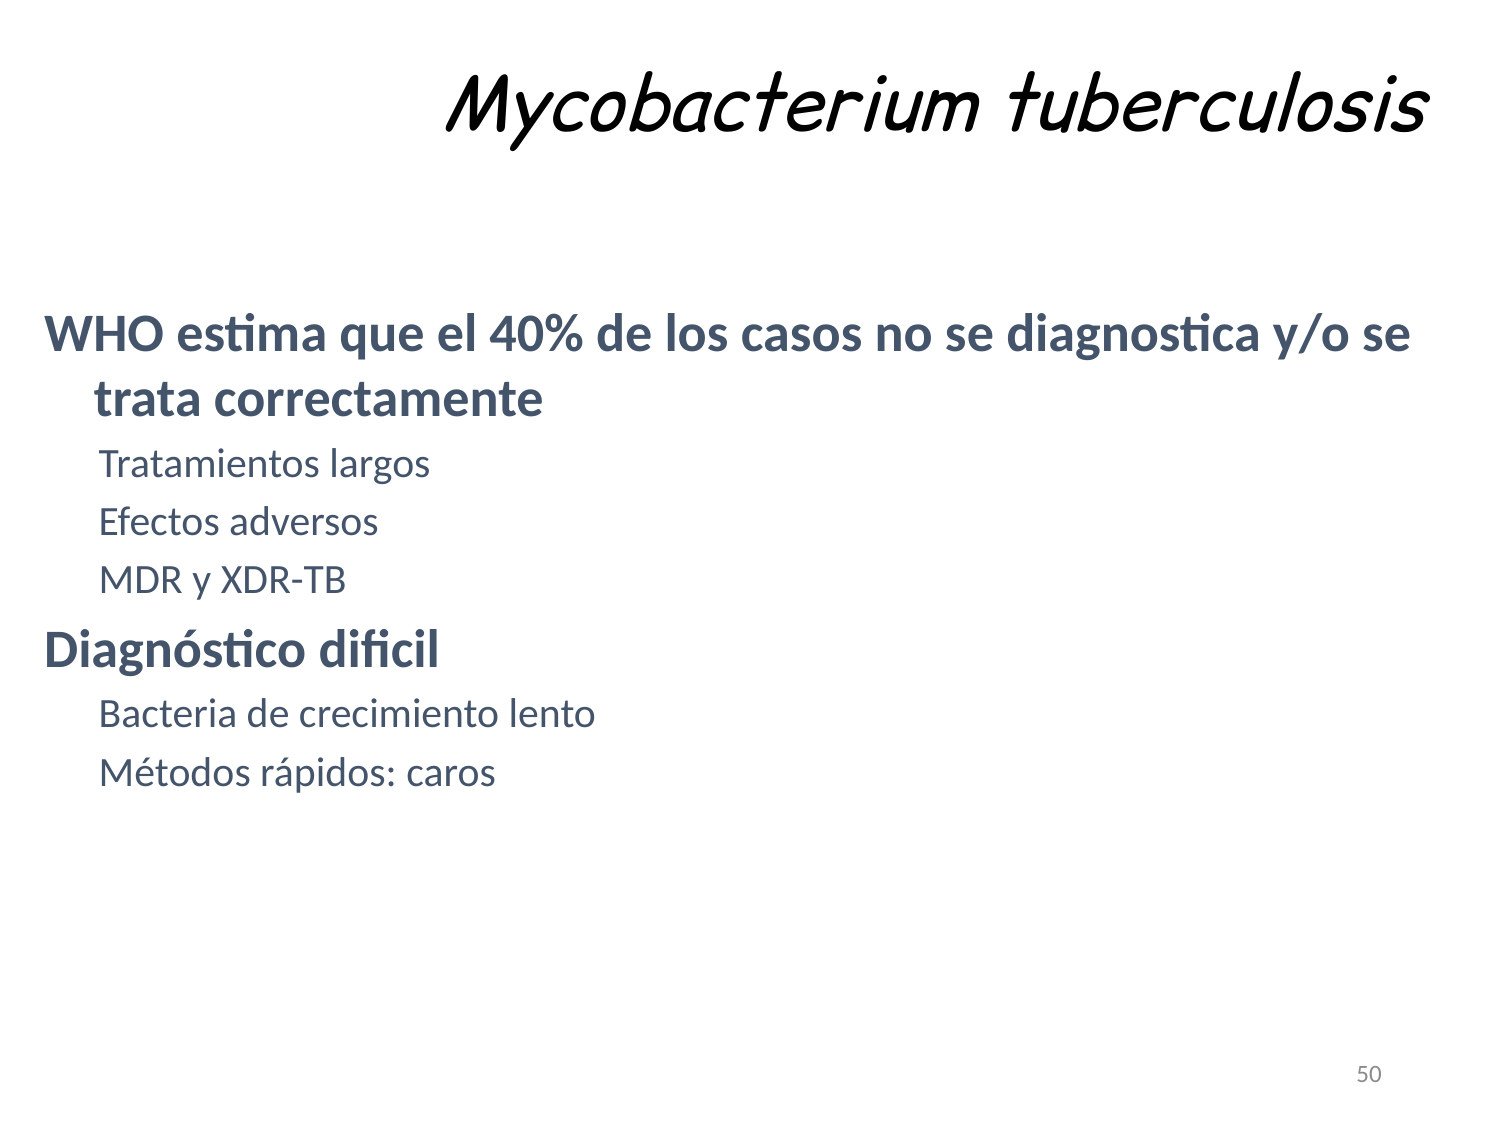

Mycobacterium tuberculosis
WHO estima que el 40% de los casos no se diagnostica y/o se trata correctamente
Tratamientos largos
Efectos adversos
MDR y XDR-TB
Diagnóstico dificil
Bacteria de crecimiento lento
Métodos rápidos: caros

50